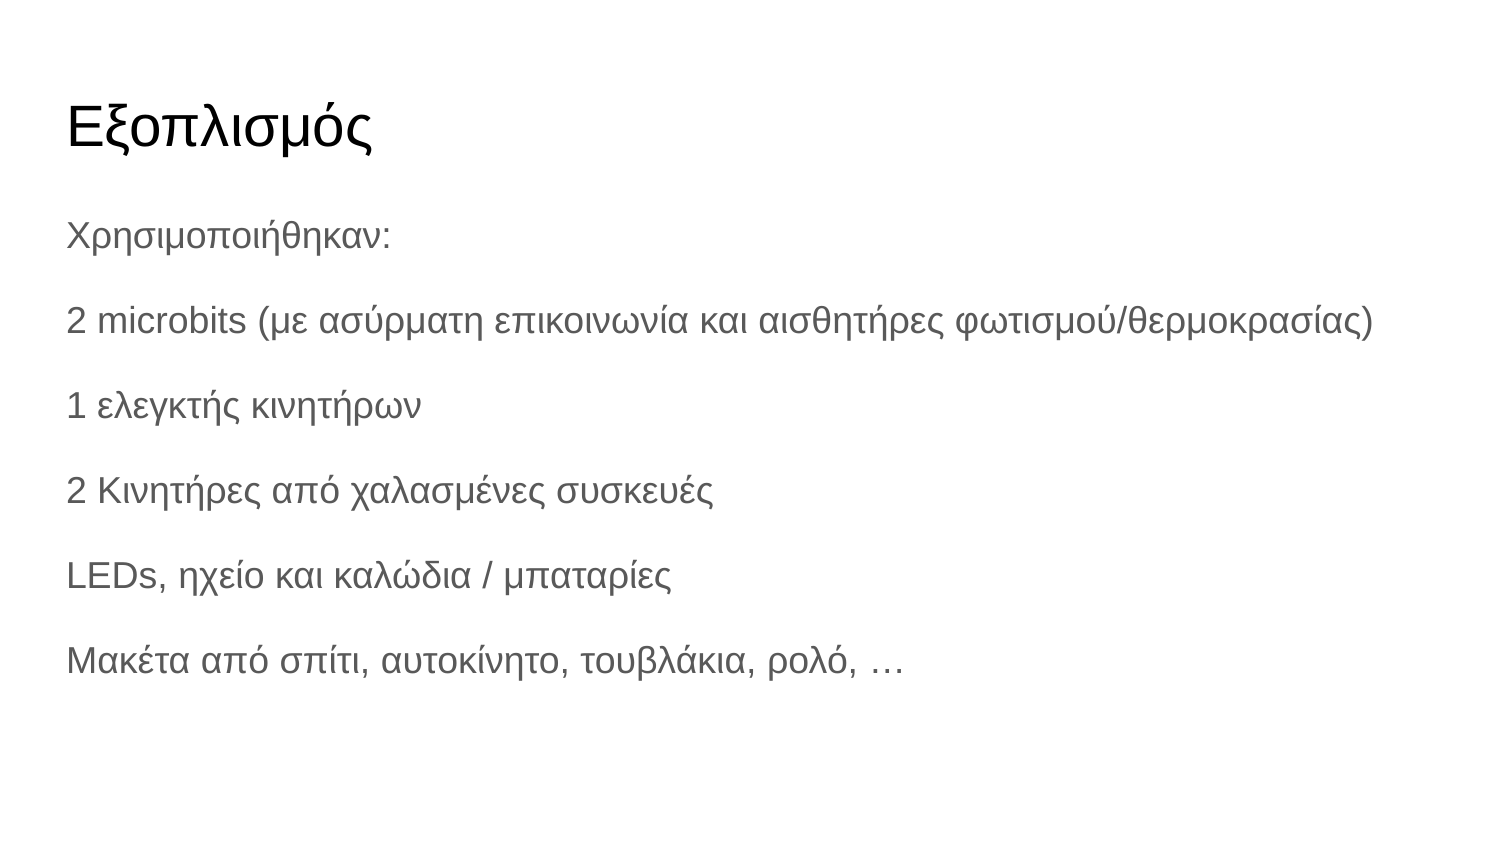

# Εξοπλισμός
Χρησιμοποιήθηκαν:
2 microbits (με ασύρματη επικοινωνία και αισθητήρες φωτισμού/θερμοκρασίας)
1 ελεγκτής κινητήρων
2 Κινητήρες από χαλασμένες συσκευές
LEDs, ηχείο και καλώδια / μπαταρίες
Μακέτα από σπίτι, αυτοκίνητο, τουβλάκια, ρολό, …